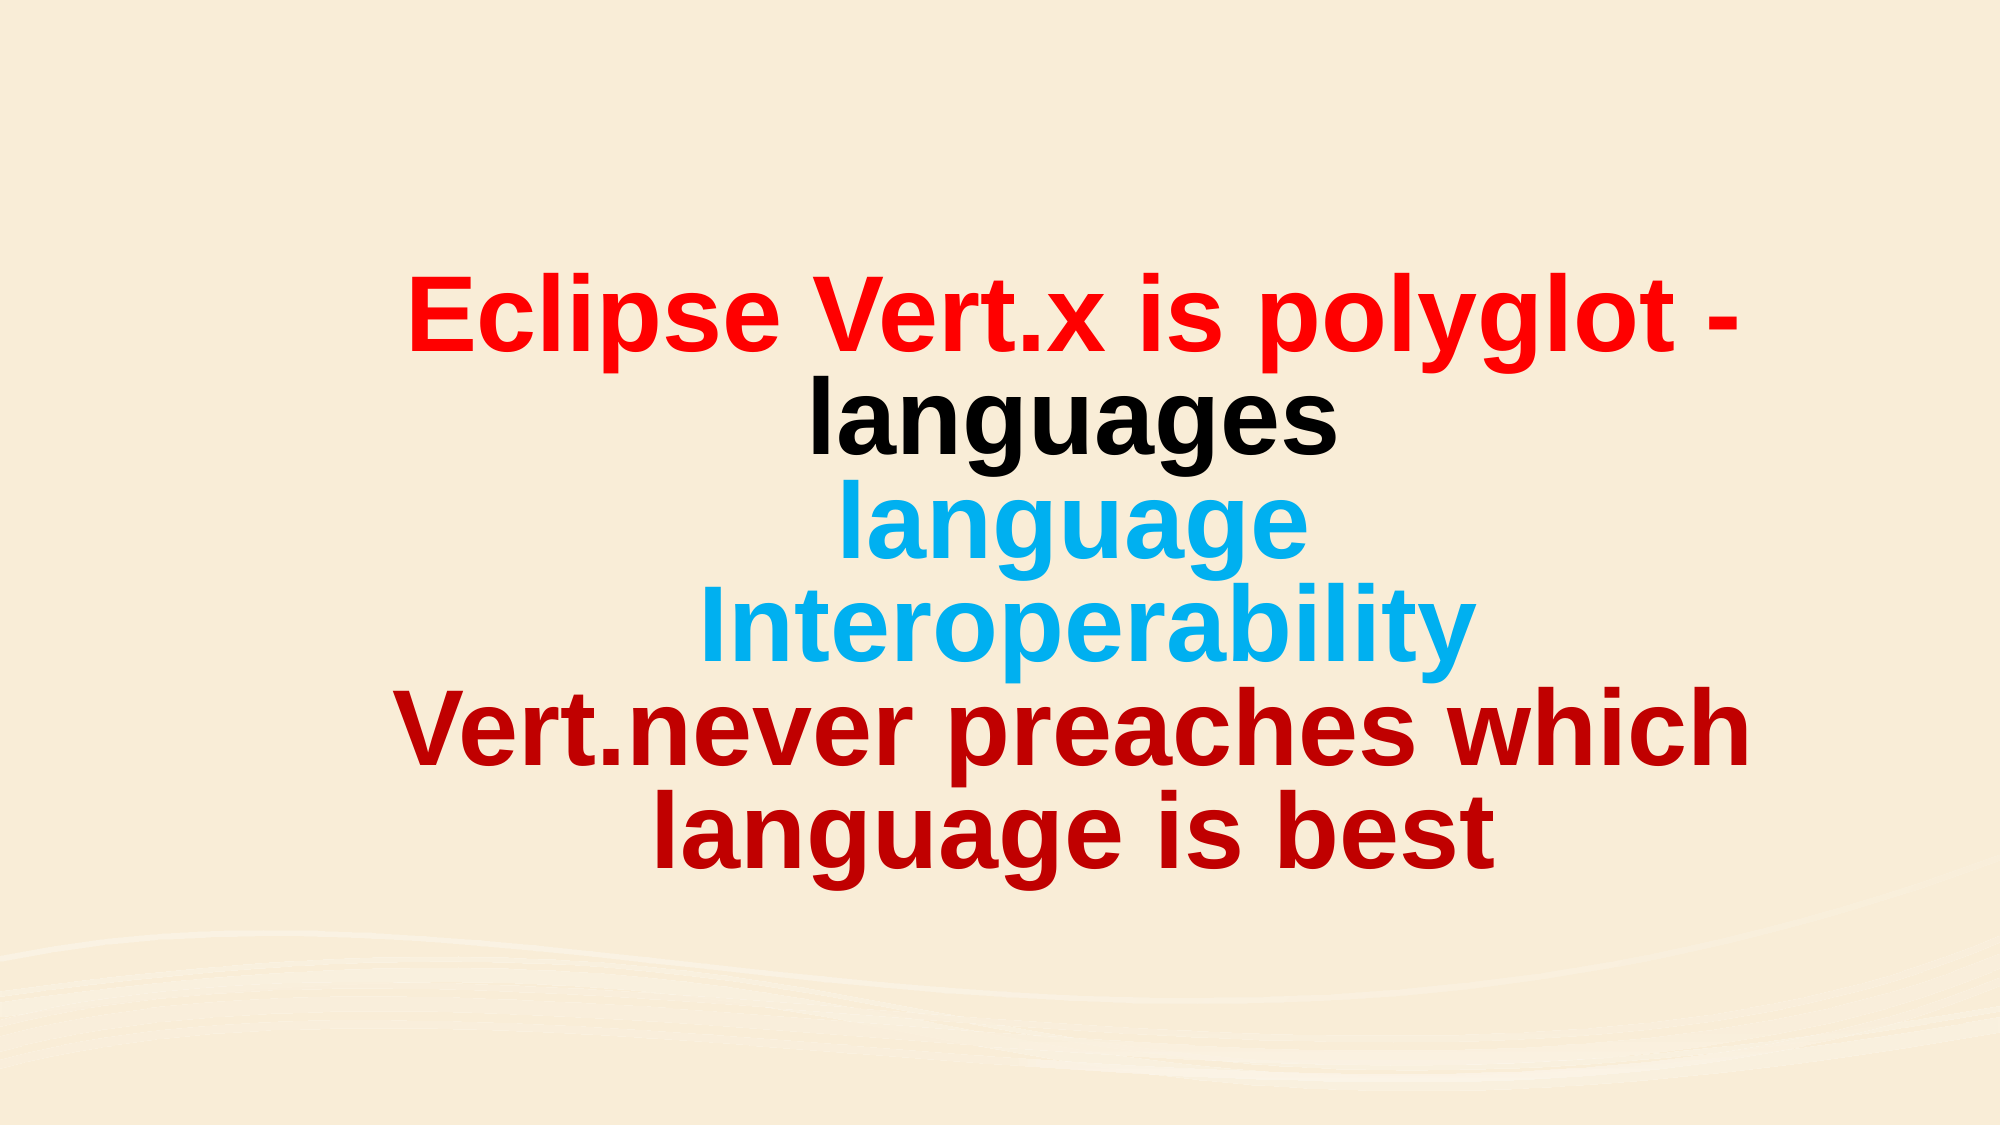

# Eclipse Vert.x is polyglot - languages language Interoperability Vert.never preaches which language is best